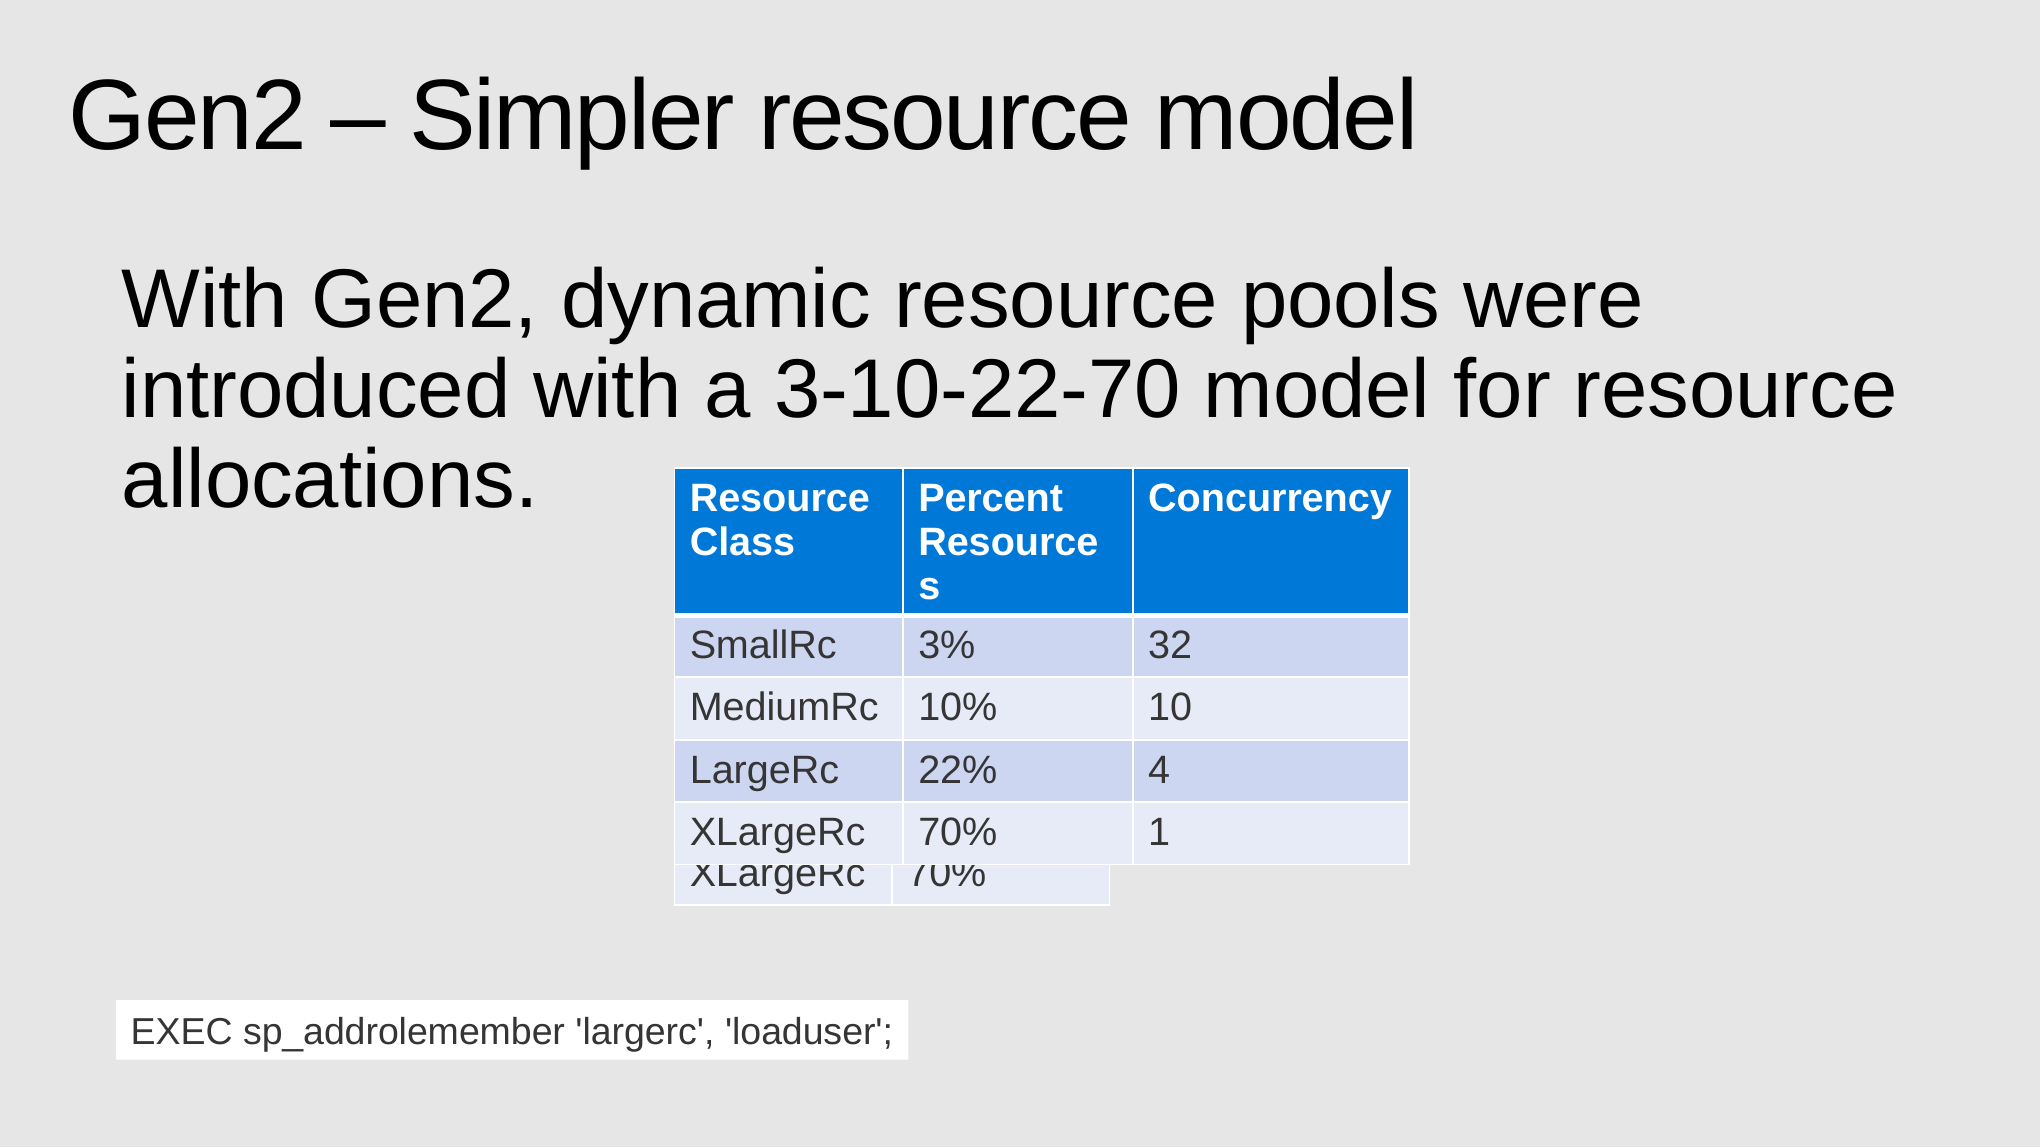

# Gen2 – Simpler resource model
With Gen2, dynamic resource pools were introduced with a 3-10-22-70 model for resource allocations.

Instead of choosing from 8 resource pools, they are calculated on the fly per service level.
| Resource Class | Percent Resources |
| --- | --- |
| SmallRc | 3% |
| MediumRc | 10% |
| LargeRc | 22% |
| XLargeRc | 70% |
| Resource Class | Percent Resources | Concurrency |
| --- | --- | --- |
| SmallRc | 3% | 32 |
| MediumRc | 10% | 10 |
| LargeRc | 22% | 4 |
| XLargeRc | 70% | 1 |
EXEC sp_addrolemember 'largerc', 'loaduser';